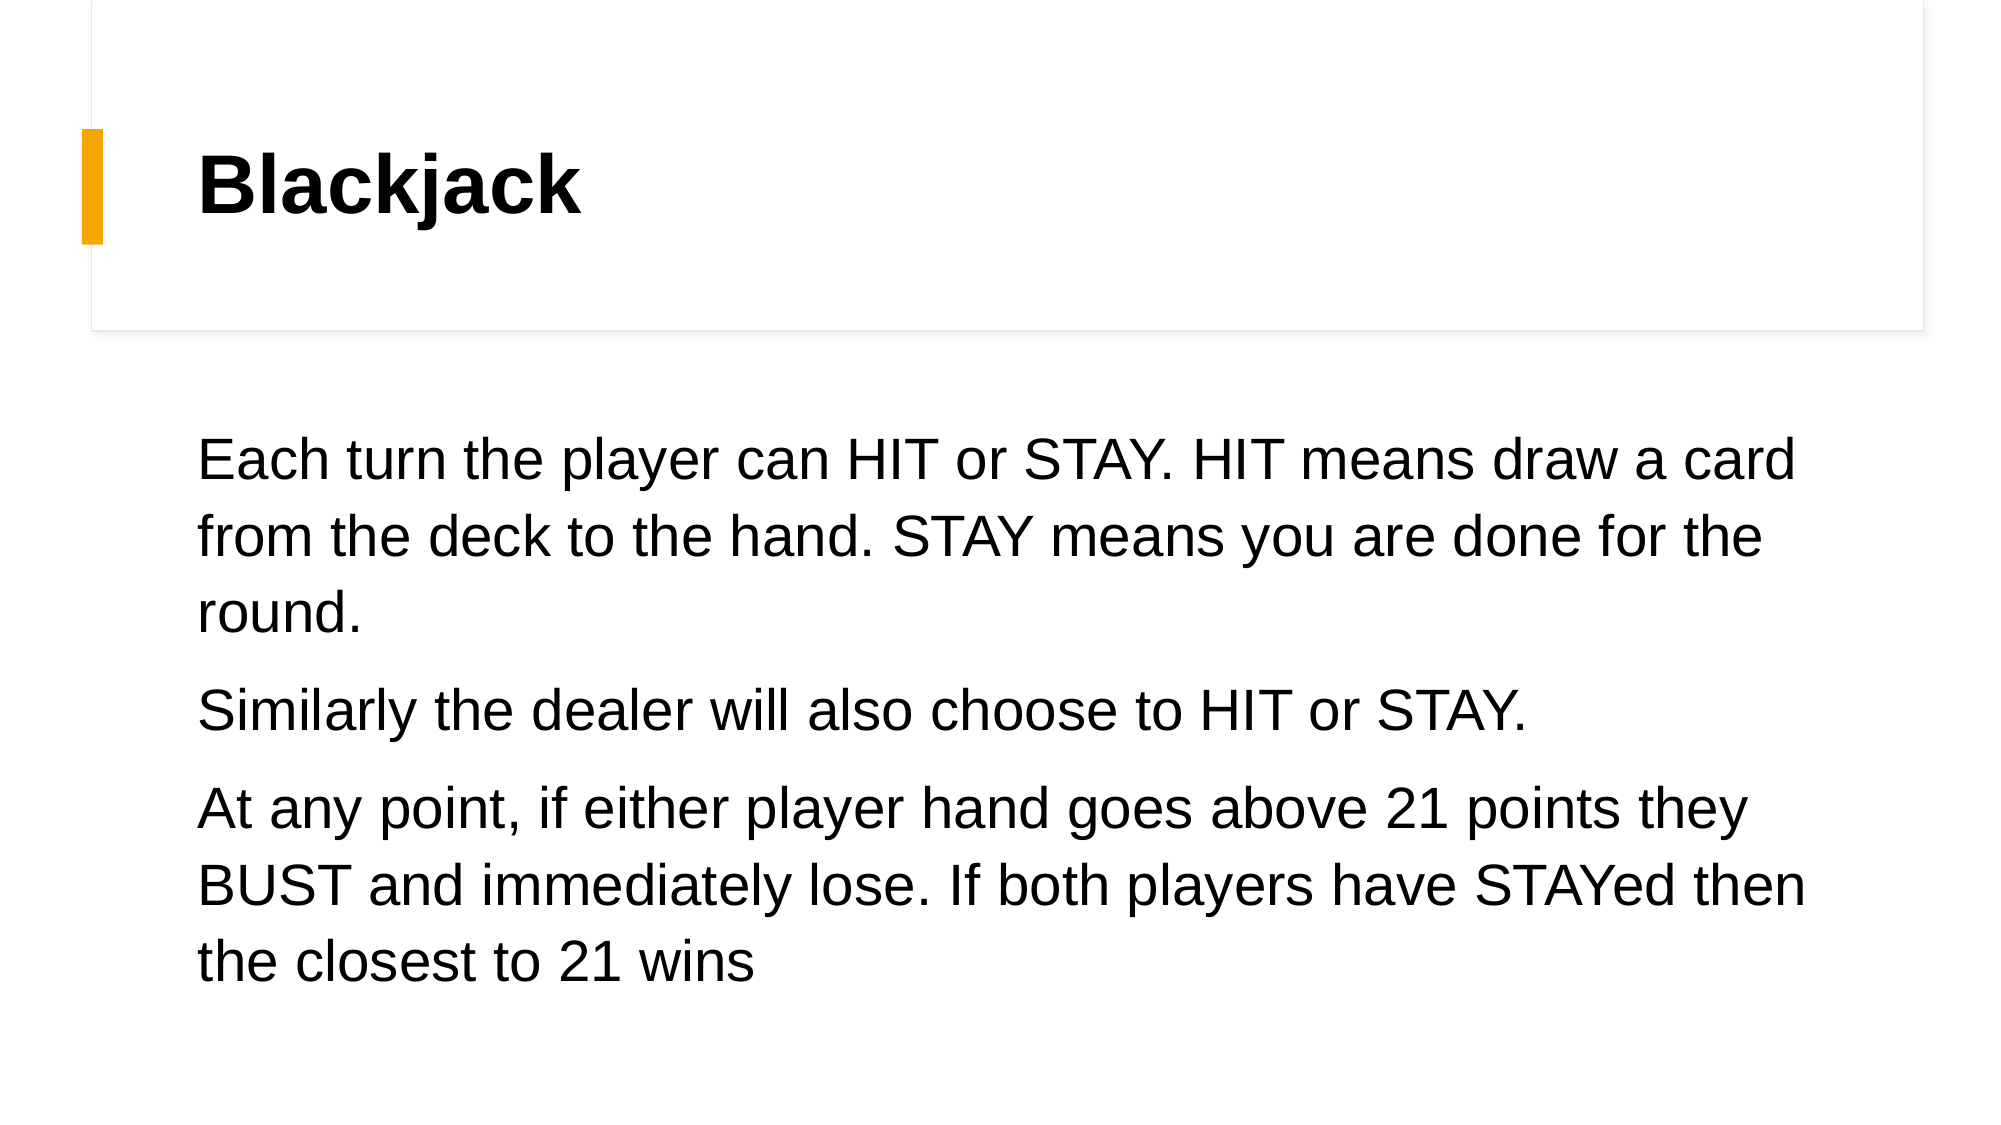

# Blackjack
Each turn the player can HIT or STAY. HIT means draw a card from the deck to the hand. STAY means you are done for the round.
Similarly the dealer will also choose to HIT or STAY.
At any point, if either player hand goes above 21 points they BUST and immediately lose. If both players have STAYed then the closest to 21 wins